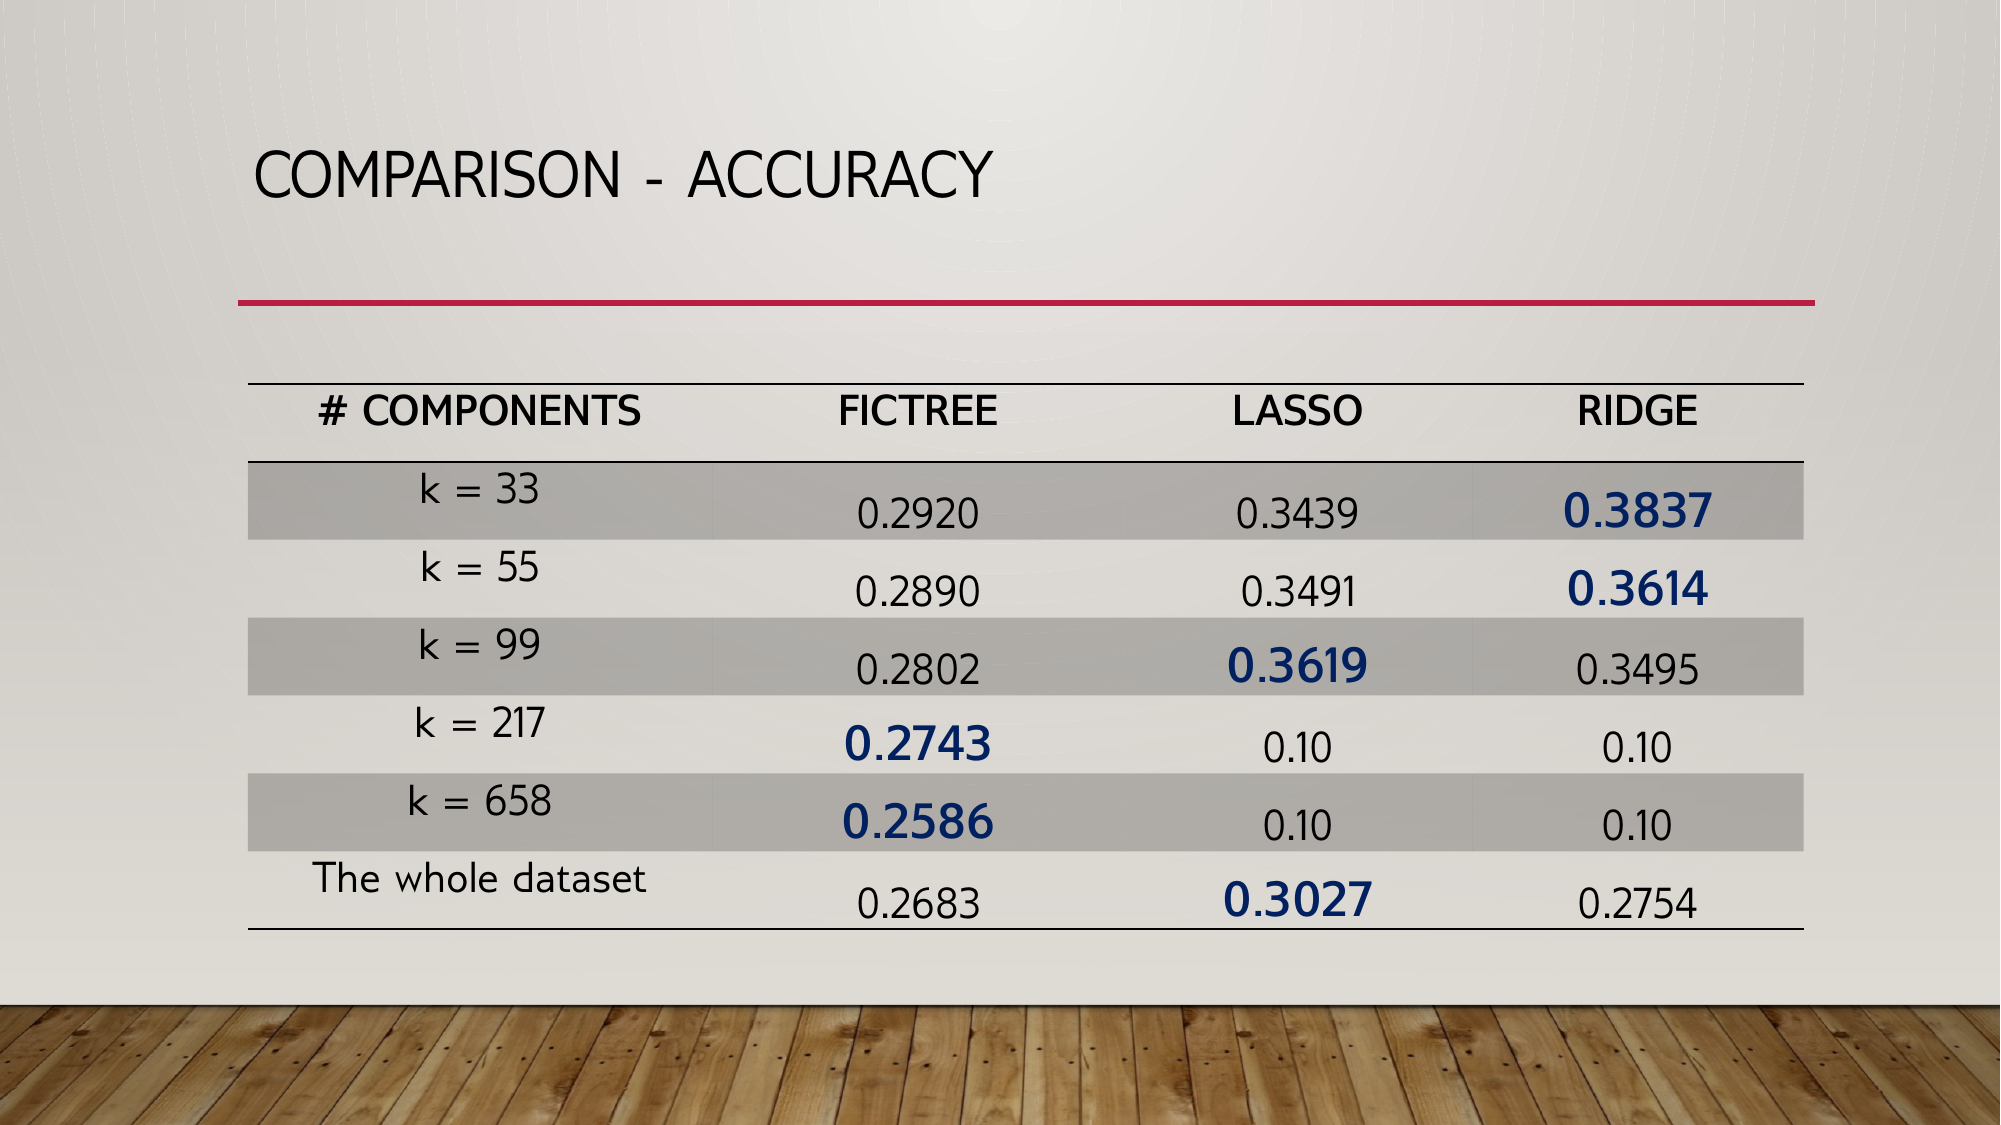

# COMPARISON - ACCURACY
| # COMPONENTS | FICTREE | LASSO | RIDGE |
| --- | --- | --- | --- |
| k = 33 | 0.2920 | 0.3439 | 0.3837 |
| k = 55 | 0.2890 | 0.3491 | 0.3614 |
| k = 99 | 0.2802 | 0.3619 | 0.3495 |
| k = 217 | 0.2743 | 0.10 | 0.10 |
| k = 658 | 0.2586 | 0.10 | 0.10 |
| The whole dataset | 0.2683 | 0.3027 | 0.2754 |